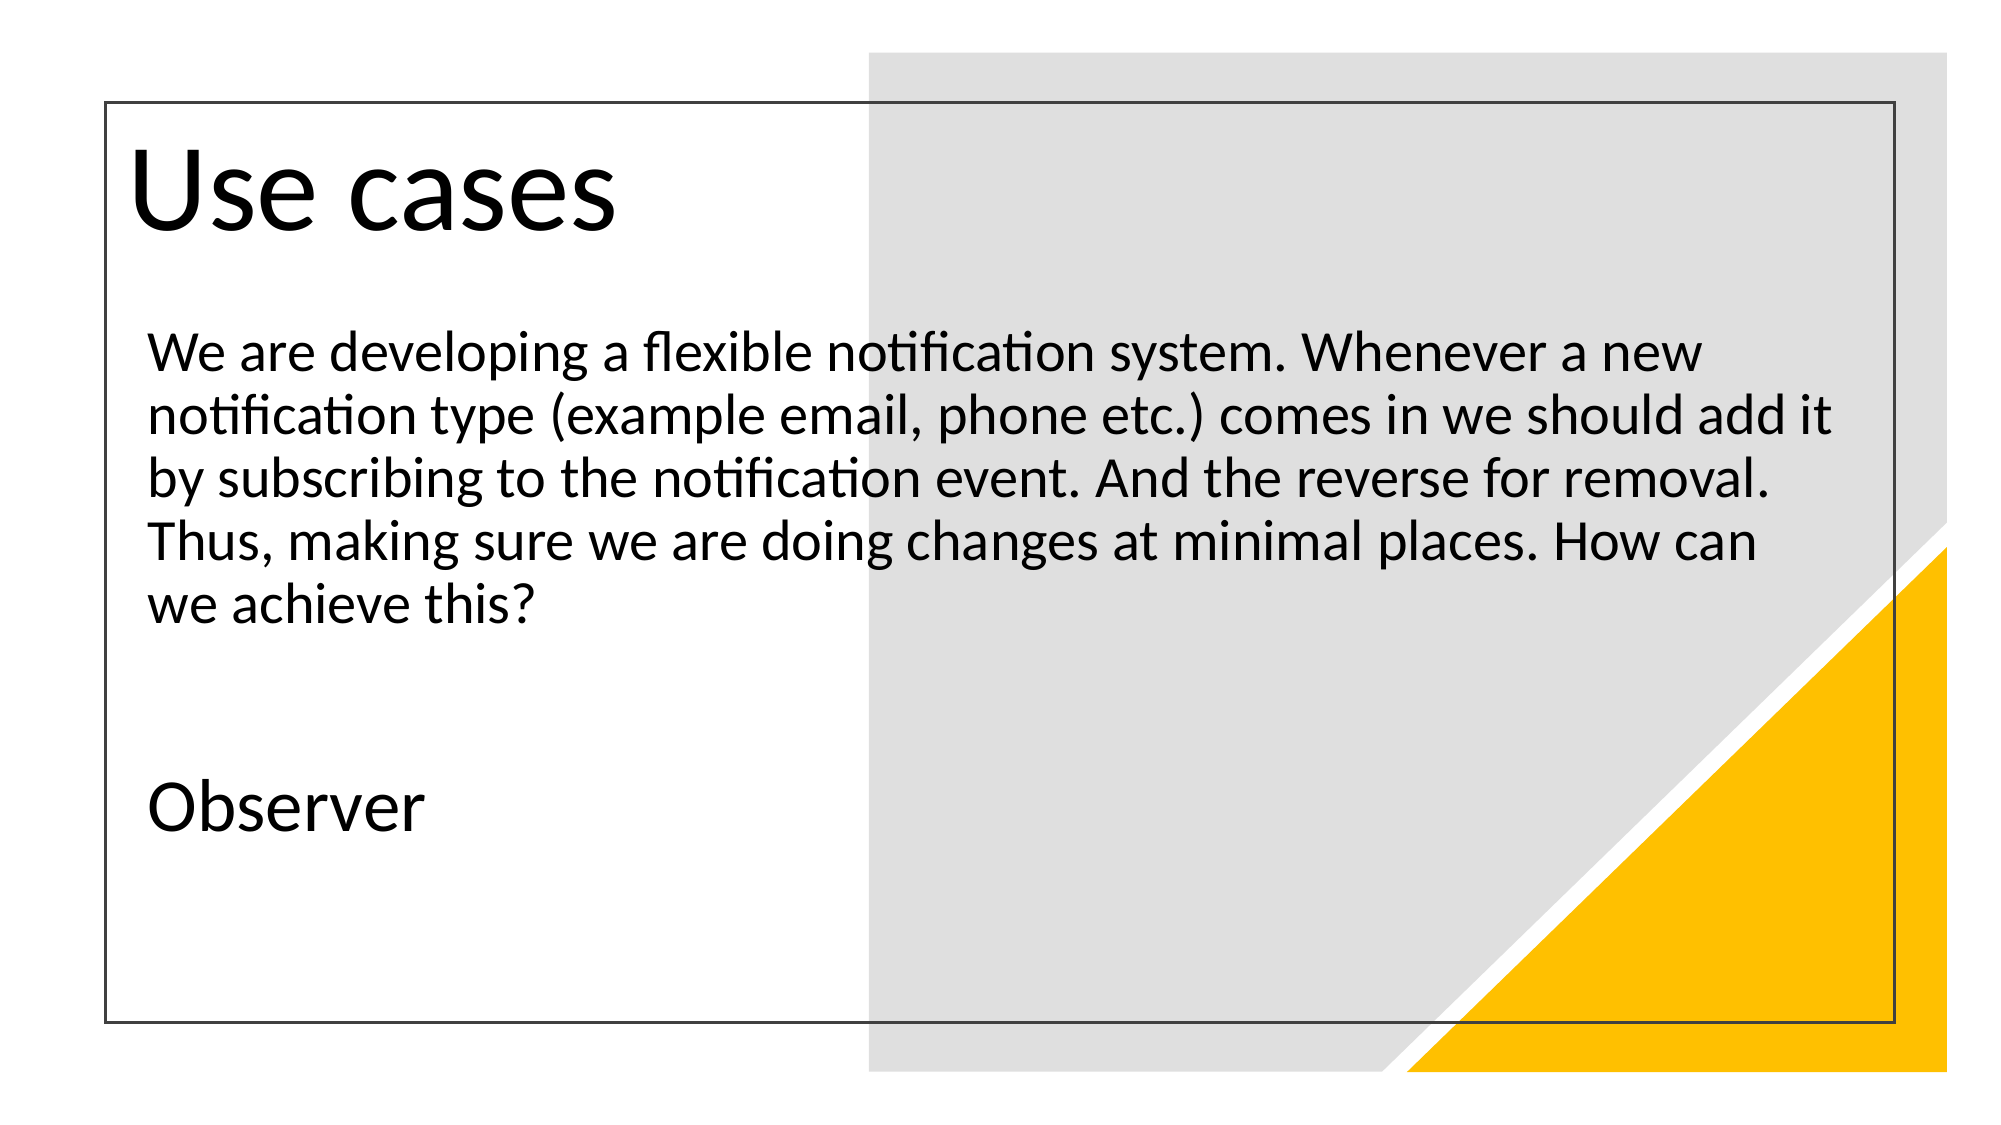

# Use cases

We are developing a flexible notification system. Whenever a new notification type (example email, phone etc.) comes in we should add it by subscribing to the notification event. And the reverse for removal. Thus, making sure we are doing changes at minimal places. How can we achieve this?

Observer